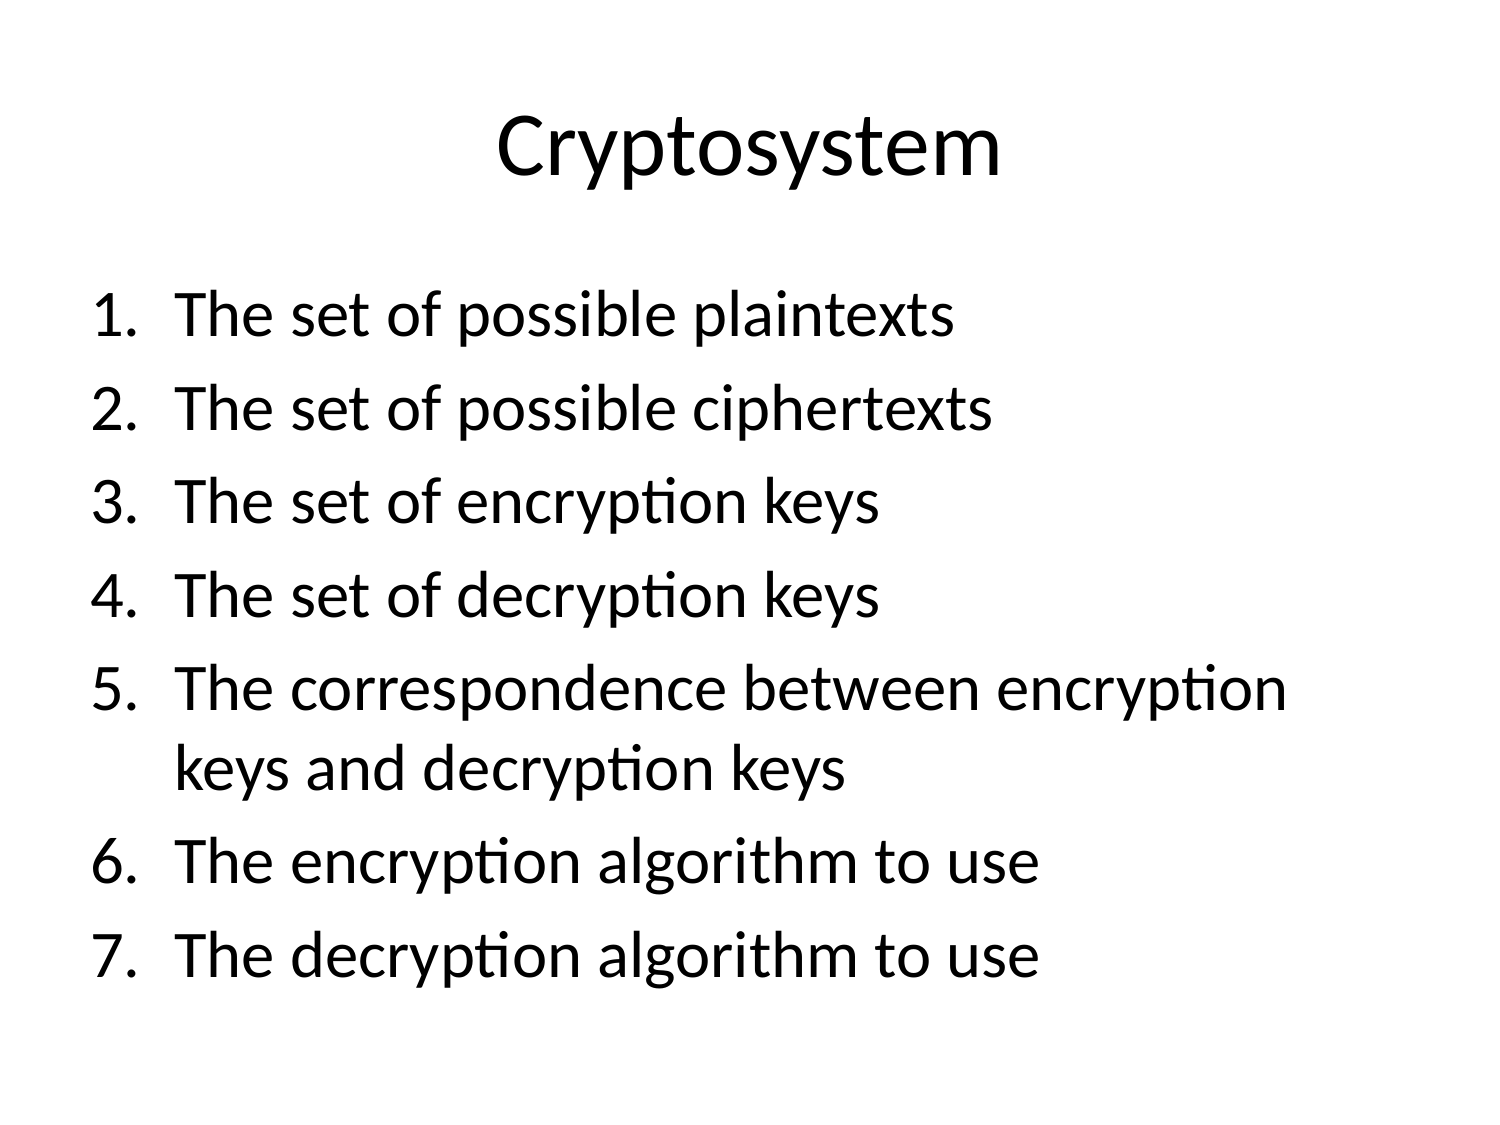

# Cryptosystem
The set of possible plaintexts
The set of possible ciphertexts
The set of encryption keys
The set of decryption keys
The correspondence between encryption keys and decryption keys
The encryption algorithm to use
The decryption algorithm to use
63